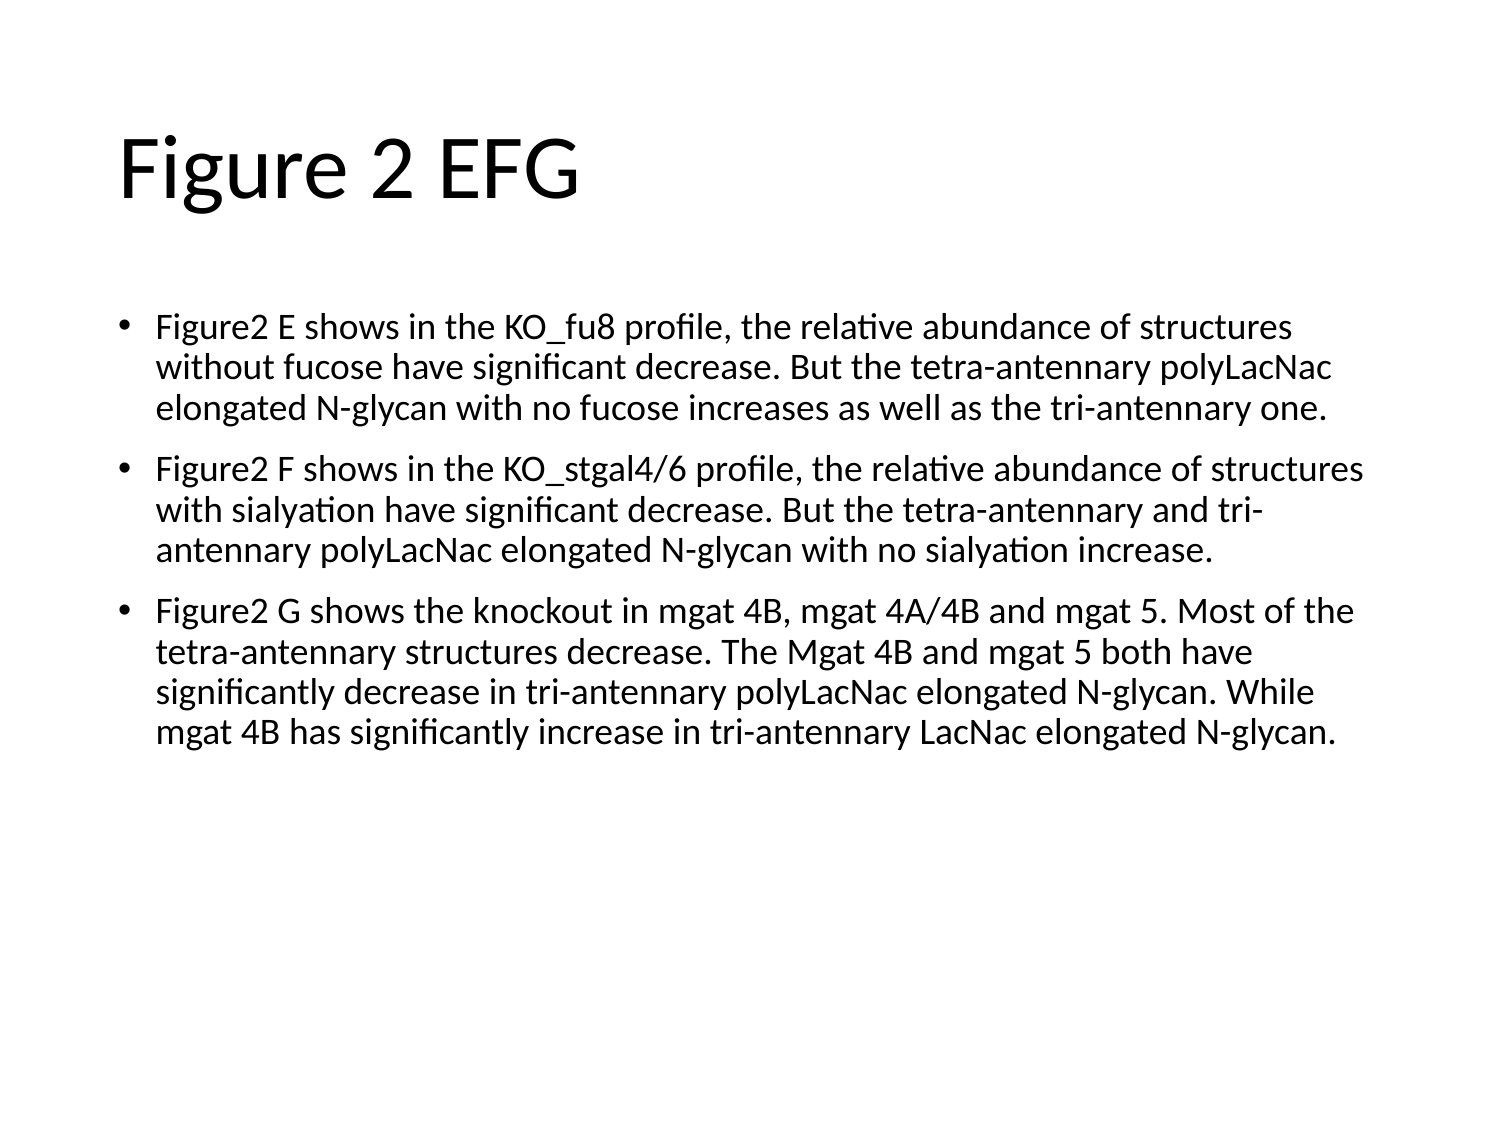

# Figure 2 EFG
Figure2 E shows in the KO_fu8 profile, the relative abundance of structures without fucose have significant decrease. But the tetra-antennary polyLacNac elongated N-glycan with no fucose increases as well as the tri-antennary one.
Figure2 F shows in the KO_stgal4/6 profile, the relative abundance of structures with sialyation have significant decrease. But the tetra-antennary and tri-antennary polyLacNac elongated N-glycan with no sialyation increase.
Figure2 G shows the knockout in mgat 4B, mgat 4A/4B and mgat 5. Most of the tetra-antennary structures decrease. The Mgat 4B and mgat 5 both have significantly decrease in tri-antennary polyLacNac elongated N-glycan. While mgat 4B has significantly increase in tri-antennary LacNac elongated N-glycan.